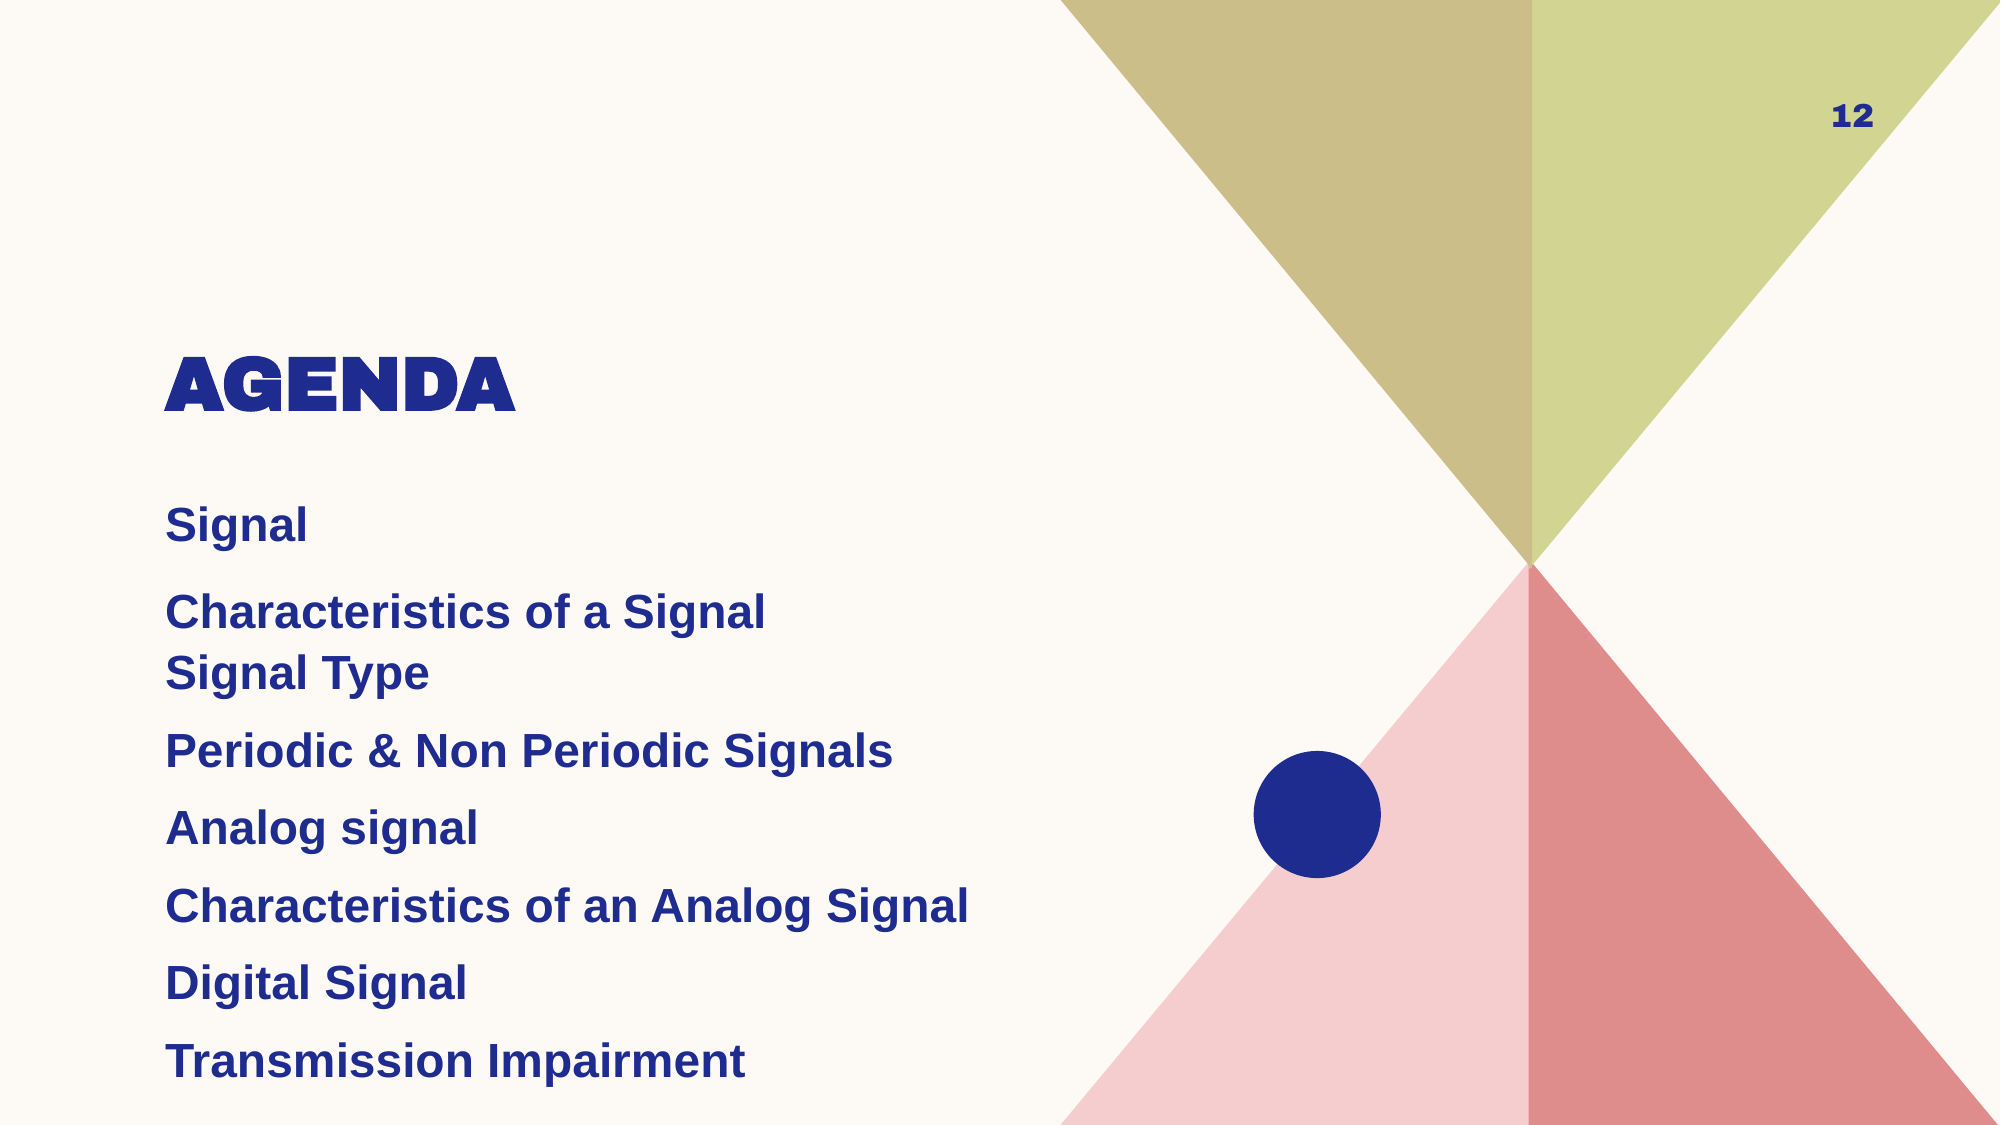

12
# agenda
Signal
Characteristics of a Signal
Signal Type
Periodic & Non Periodic Signals
Analog signal
Characteristics of an Analog Signal
Digital Signal
Transmission Impairment